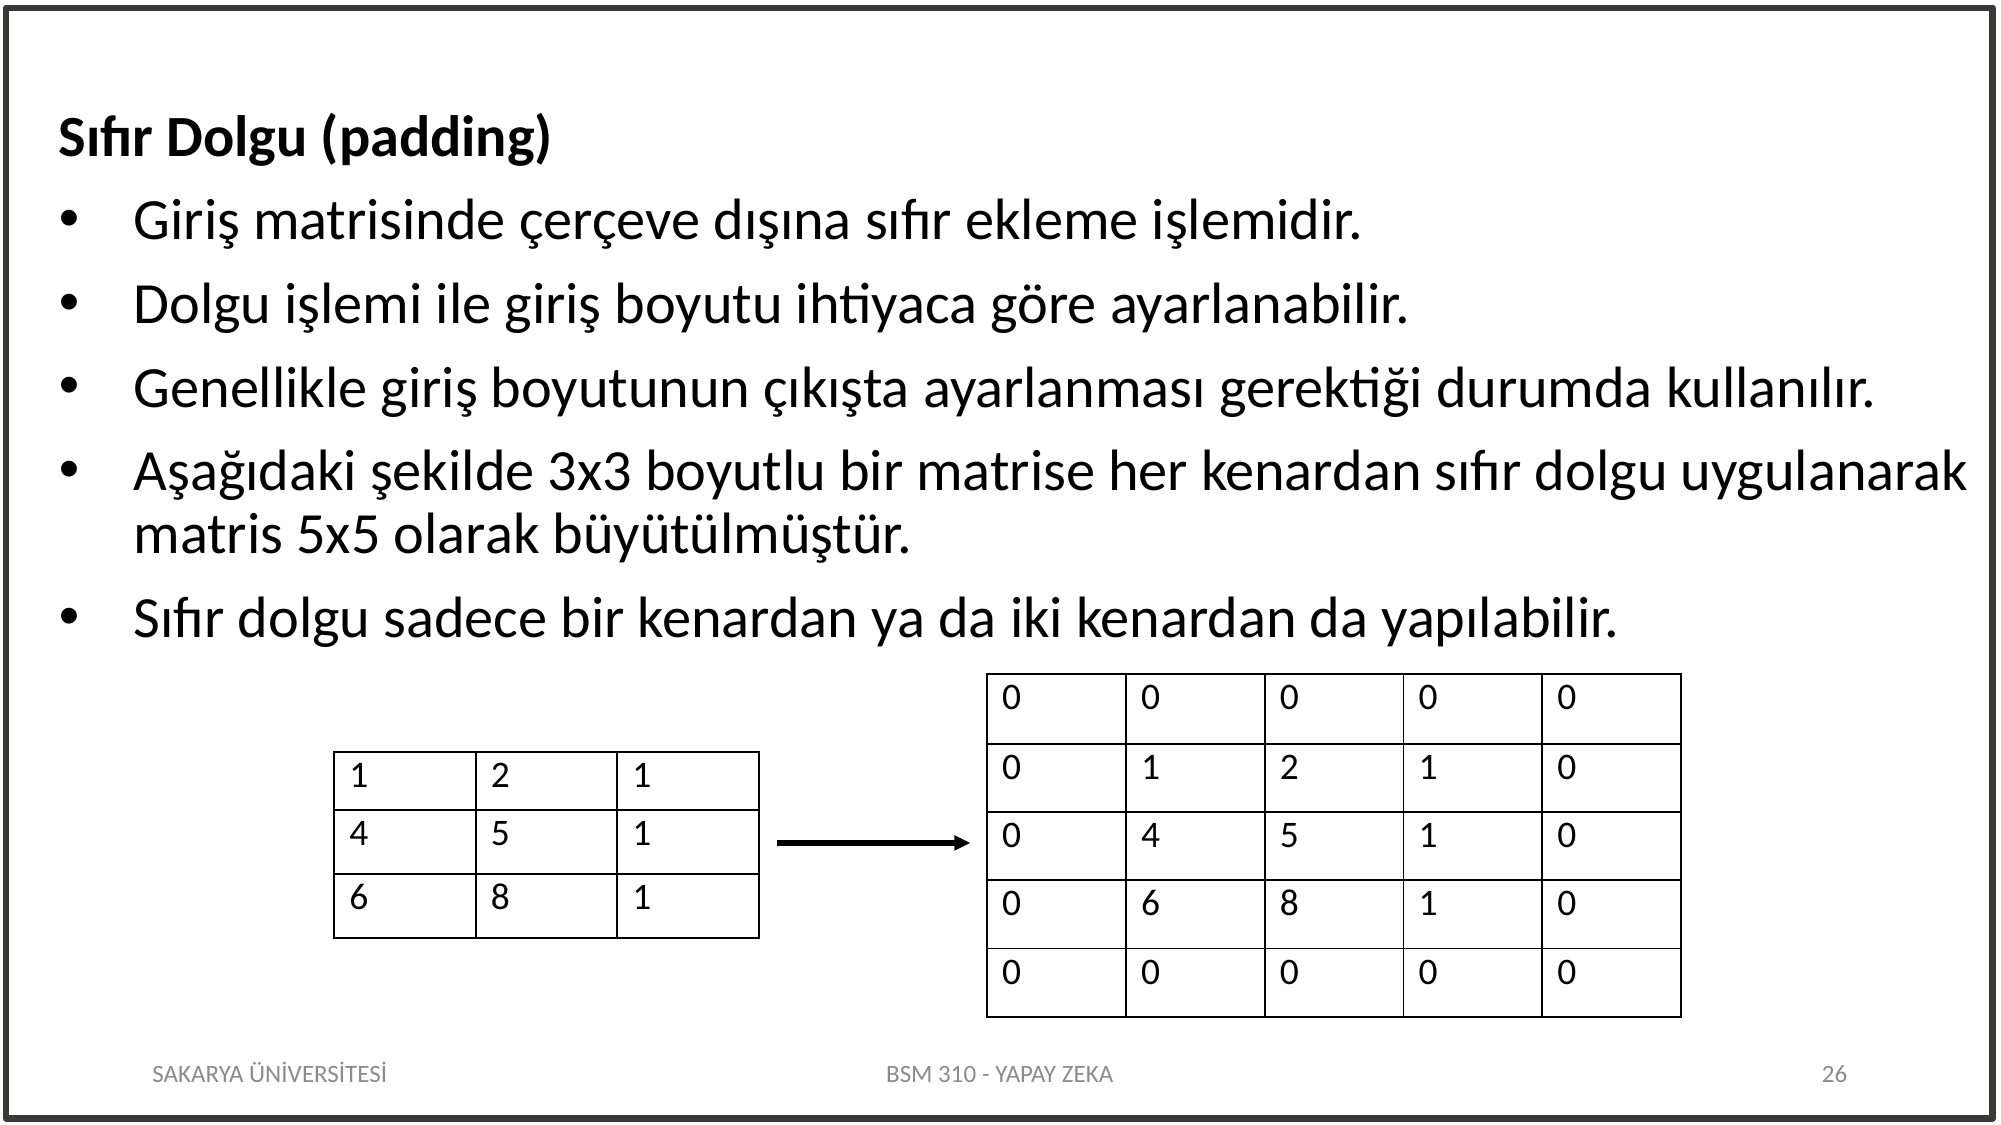

Sıfır Dolgu (padding)
Giriş matrisinde çerçeve dışına sıfır ekleme işlemidir.
Dolgu işlemi ile giriş boyutu ihtiyaca göre ayarlanabilir.
Genellikle giriş boyutunun çıkışta ayarlanması gerektiği durumda kullanılır.
Aşağıdaki şekilde 3x3 boyutlu bir matrise her kenardan sıfır dolgu uygulanarak matris 5x5 olarak büyütülmüştür.
Sıfır dolgu sadece bir kenardan ya da iki kenardan da yapılabilir.

| 0 | 0 | 0 | 0 | 0 |
| --- | --- | --- | --- | --- |
| 0 | 1 | 2 | 1 | 0 |
| 0 | 4 | 5 | 1 | 0 |
| 0 | 6 | 8 | 1 | 0 |
| 0 | 0 | 0 | 0 | 0 |
| 1 | 2 | 1 |
| --- | --- | --- |
| 4 | 5 | 1 |
| 6 | 8 | 1 |
SAKARYA ÜNİVERSİTESİ
BSM 310 - YAPAY ZEKA
26